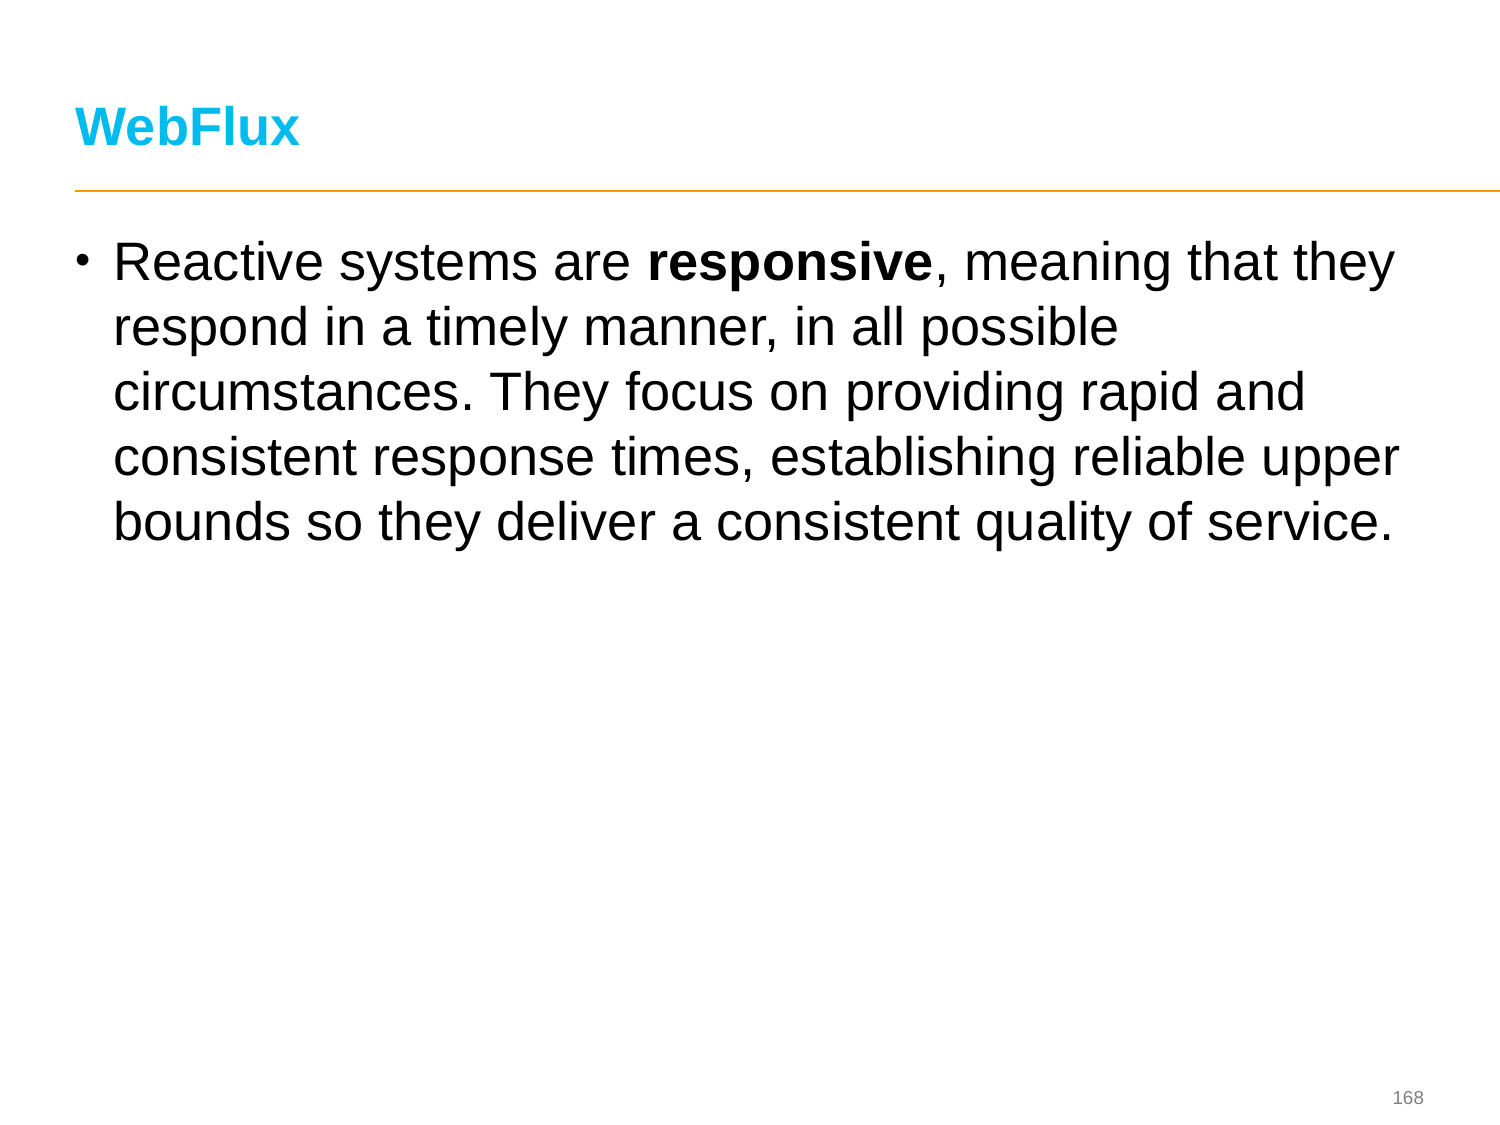

# WebFlux
Reactive systems are responsive, meaning that they respond in a timely manner, in all possible circumstances. They focus on providing rapid and consistent response times, establishing reliable upper bounds so they deliver a consistent quality of service.